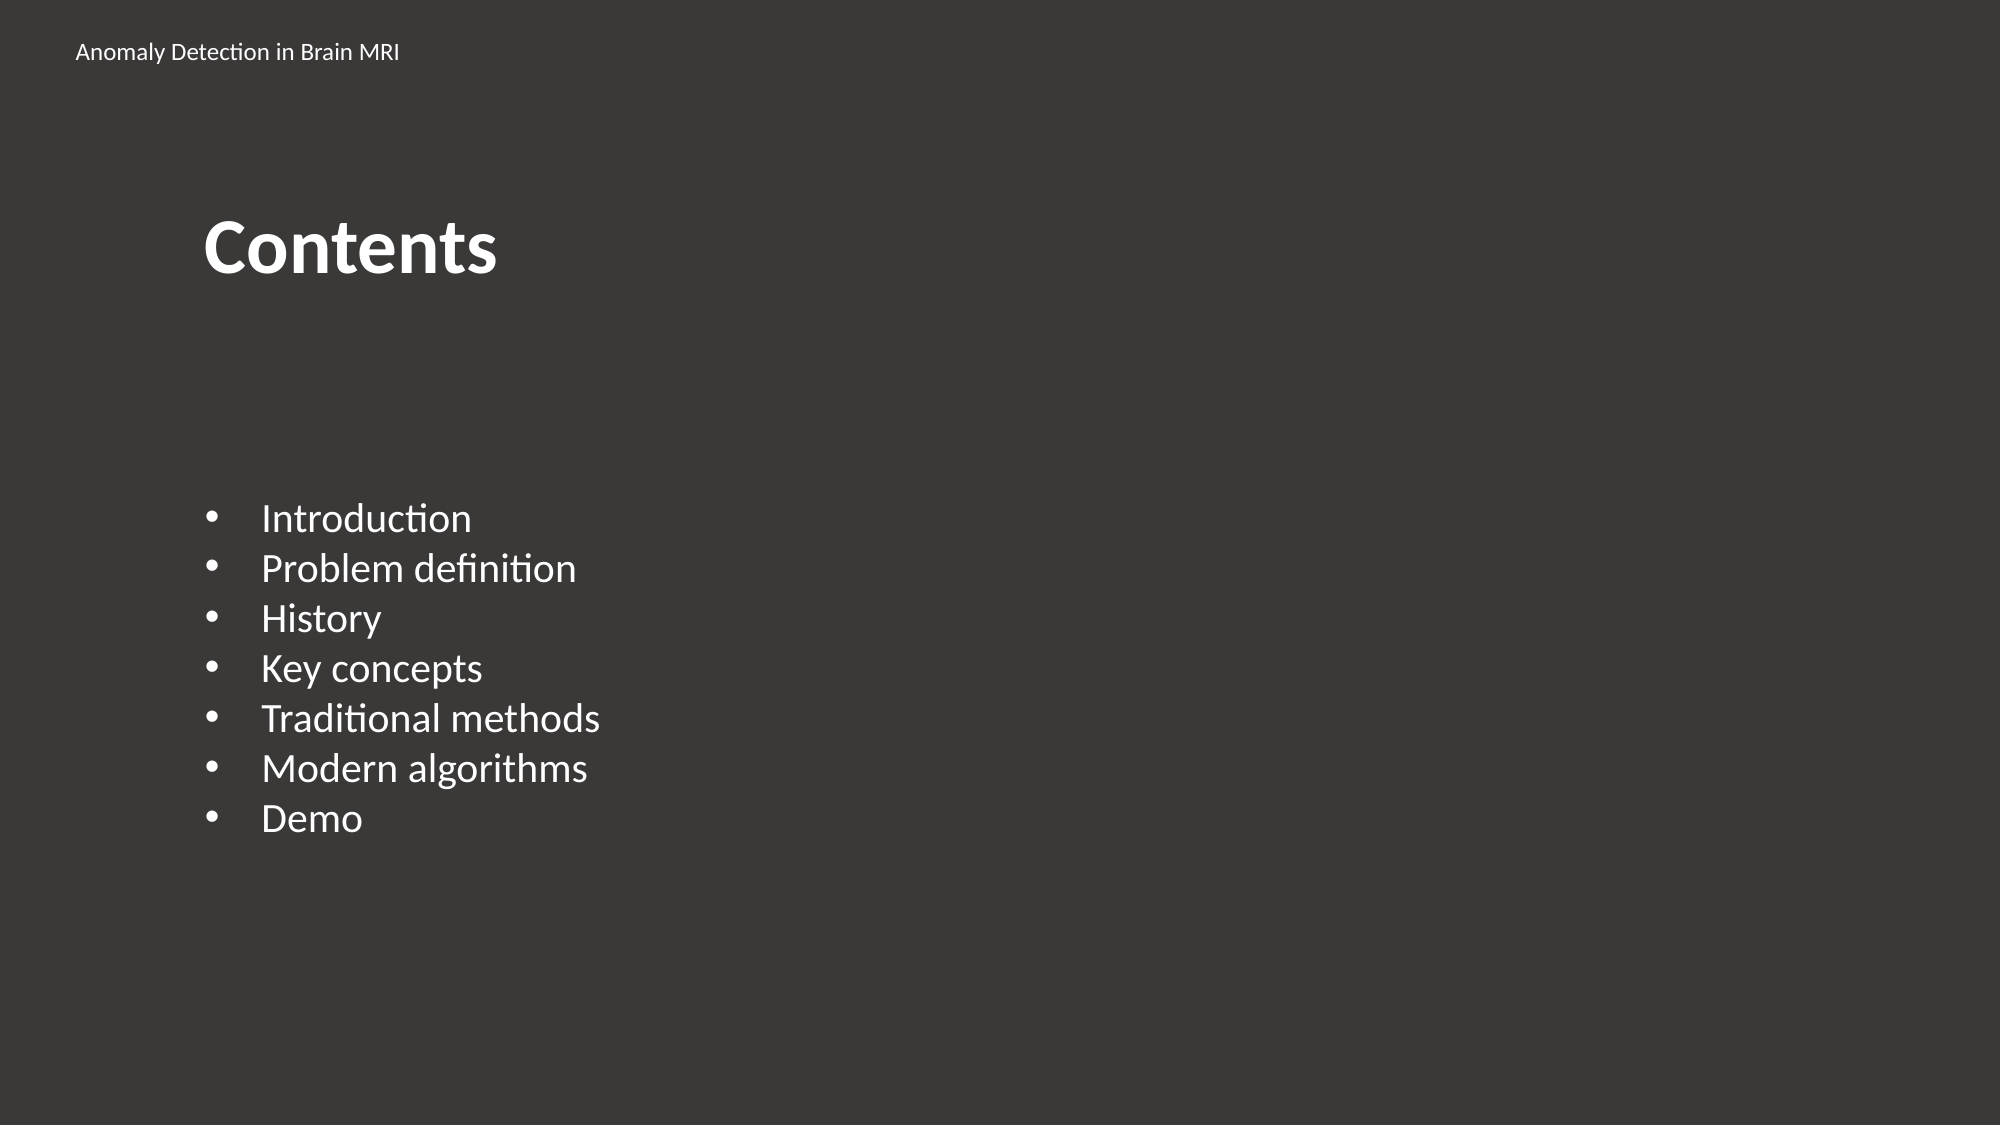

Anomaly Detection in Brain MRI

Contents
Introduction
Problem definition
History
Key concepts
Traditional methods
Modern algorithms
Demo